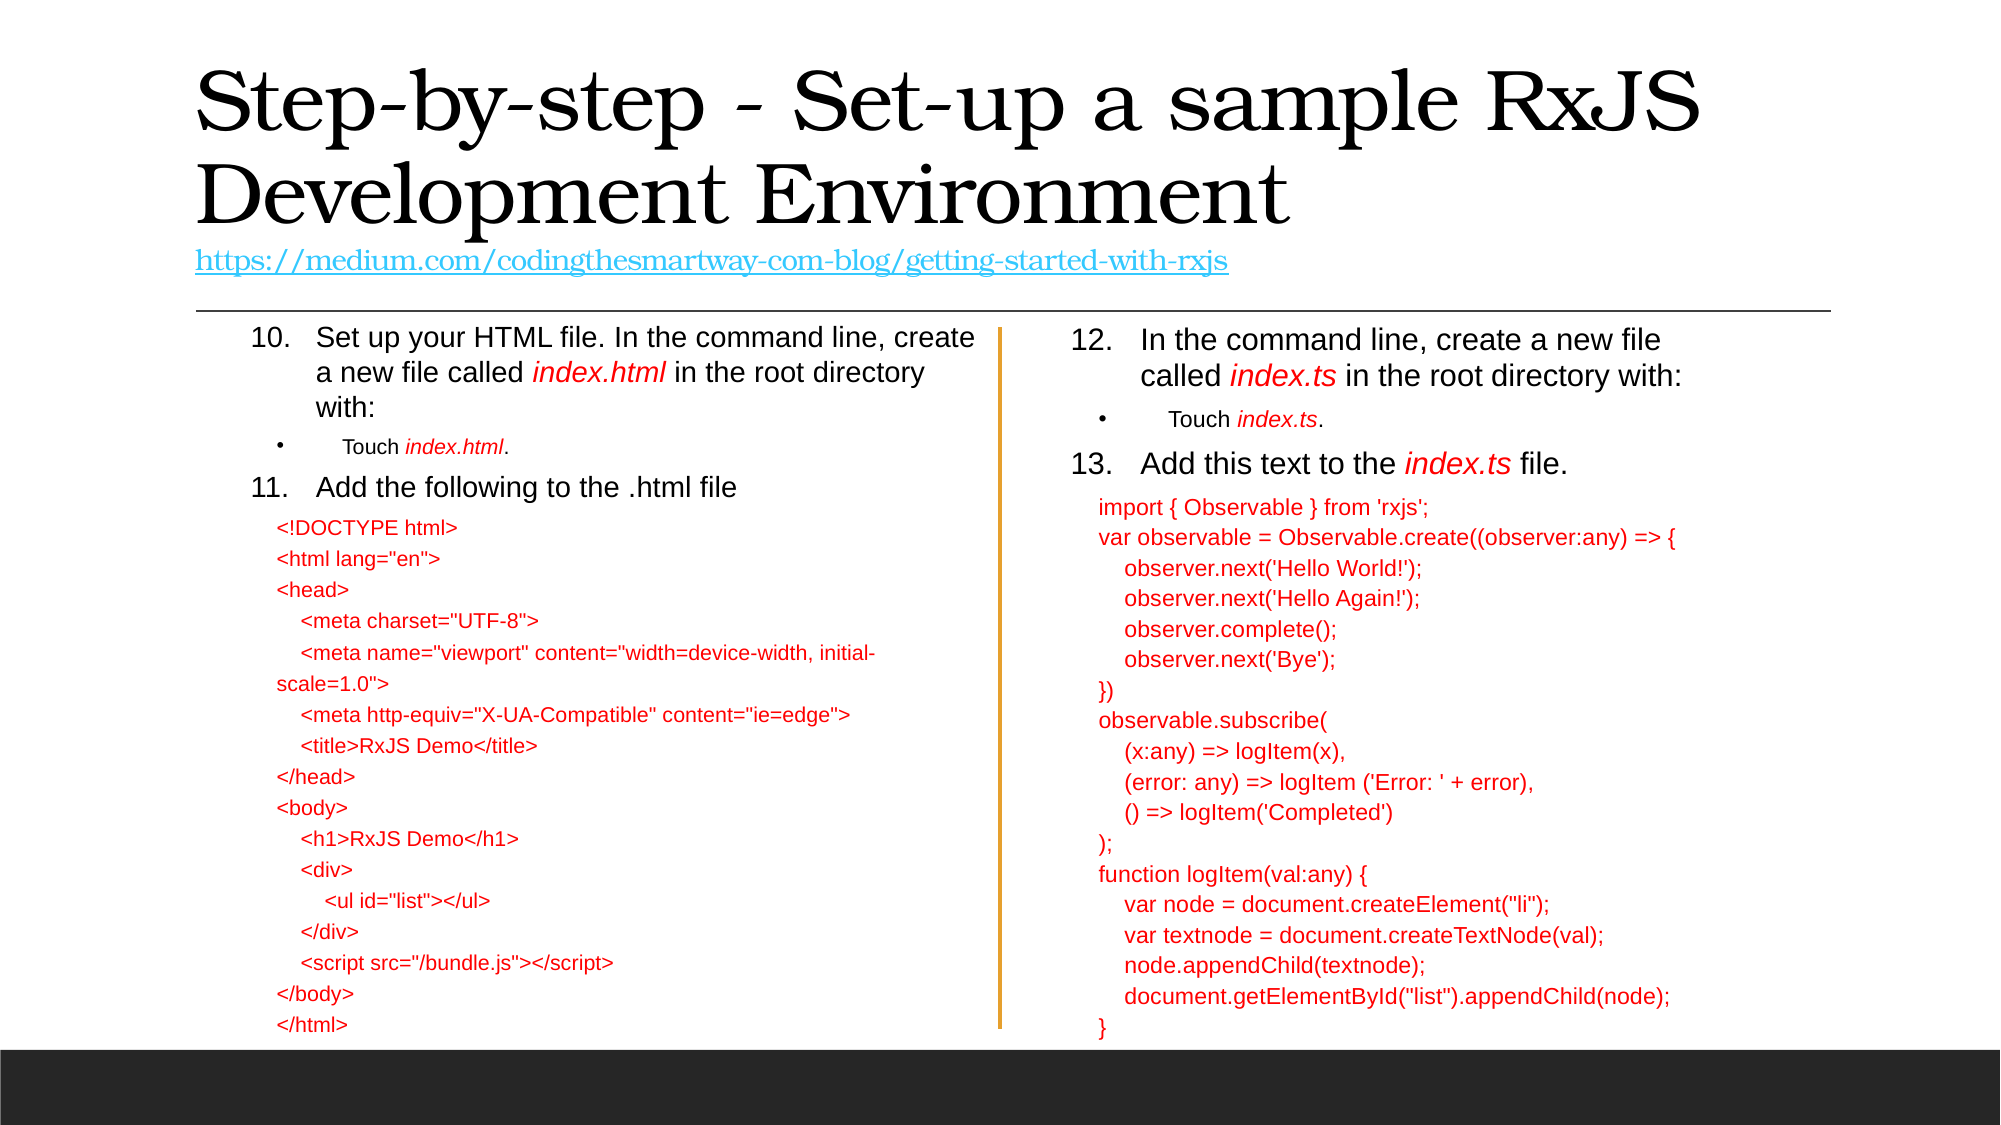

# Step-by-step - Set-up a sample RxJS Development Environment https://medium.com/codingthesmartway-com-blog/getting-started-with-rxjs
Set up your HTML file. In the command line, create a new file called index.html in the root directory with:
Touch index.html.
Add the following to the .html file
<!DOCTYPE html>
<html lang="en">
<head>
    <meta charset="UTF-8">
    <meta name="viewport" content="width=device-width, initial-scale=1.0">
    <meta http-equiv="X-UA-Compatible" content="ie=edge">
    <title>RxJS Demo</title>
</head>
<body>
    <h1>RxJS Demo</h1>
    <div>
        <ul id="list"></ul>
    </div>
    <script src="/bundle.js"></script>
</body>
</html>
In the command line, create a new file called index.ts in the root directory with:
Touch index.ts.
Add this text to the index.ts file.
import { Observable } from 'rxjs';
var observable = Observable.create((observer:any) => {
    observer.next('Hello World!');
    observer.next('Hello Again!');
    observer.complete();
    observer.next('Bye');
})
observable.subscribe(
    (x:any) => logItem(x),
    (error: any) => logItem ('Error: ' + error),
    () => logItem('Completed')
);
function logItem(val:any) {
    var node = document.createElement("li");
    var textnode = document.createTextNode(val);
    node.appendChild(textnode);
    document.getElementById("list").appendChild(node);
}